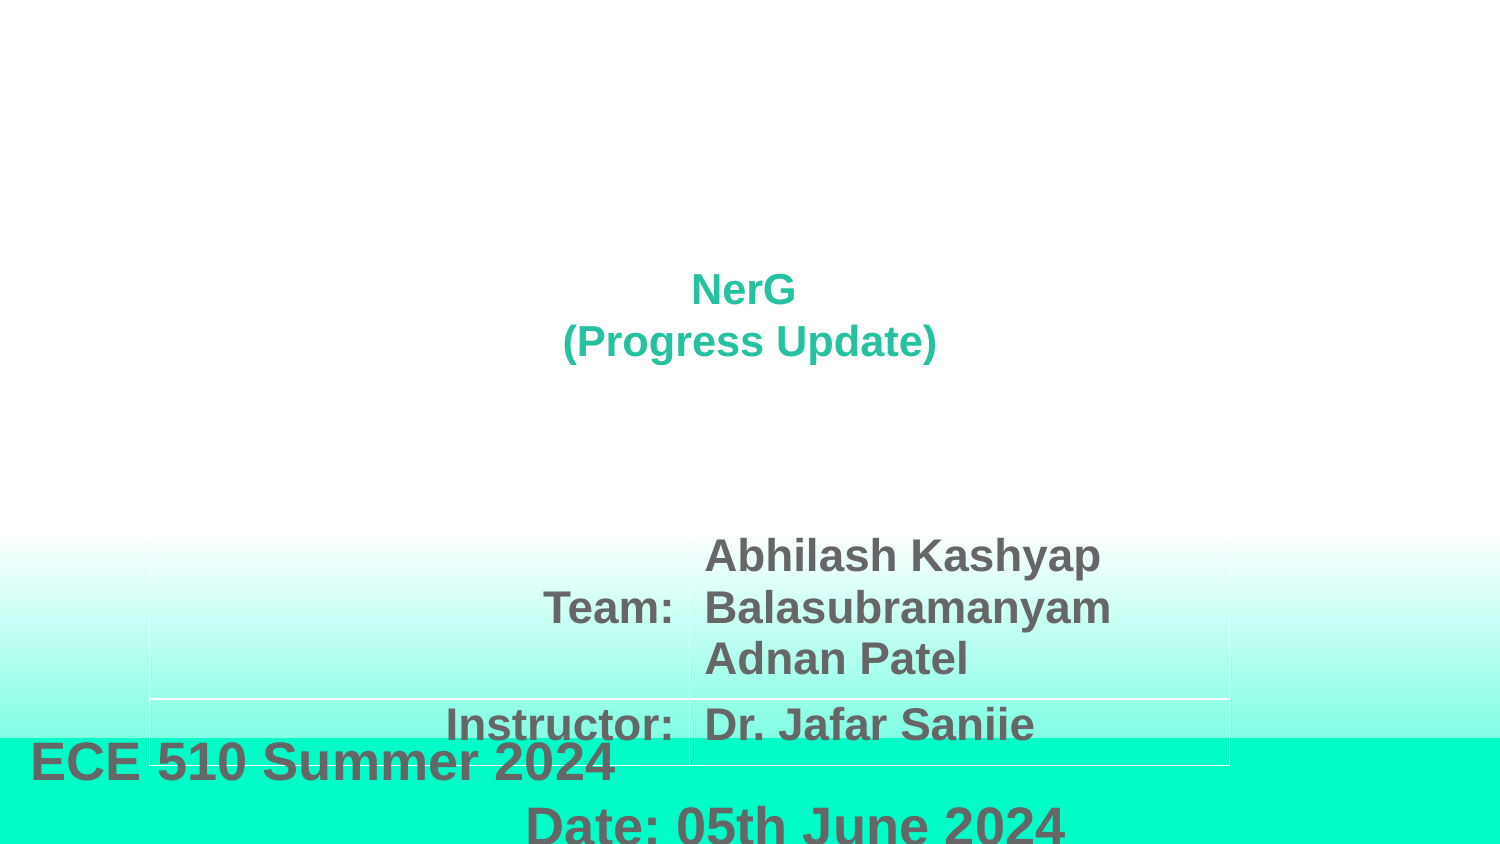

# NerG
(Progress Update)
| Team: | Abhilash Kashyap Balasubramanyam Adnan Patel |
| --- | --- |
| Instructor: | Dr. Jafar Saniie |

ECE 510 Summer 2024                                                                Date: 05th June 2024